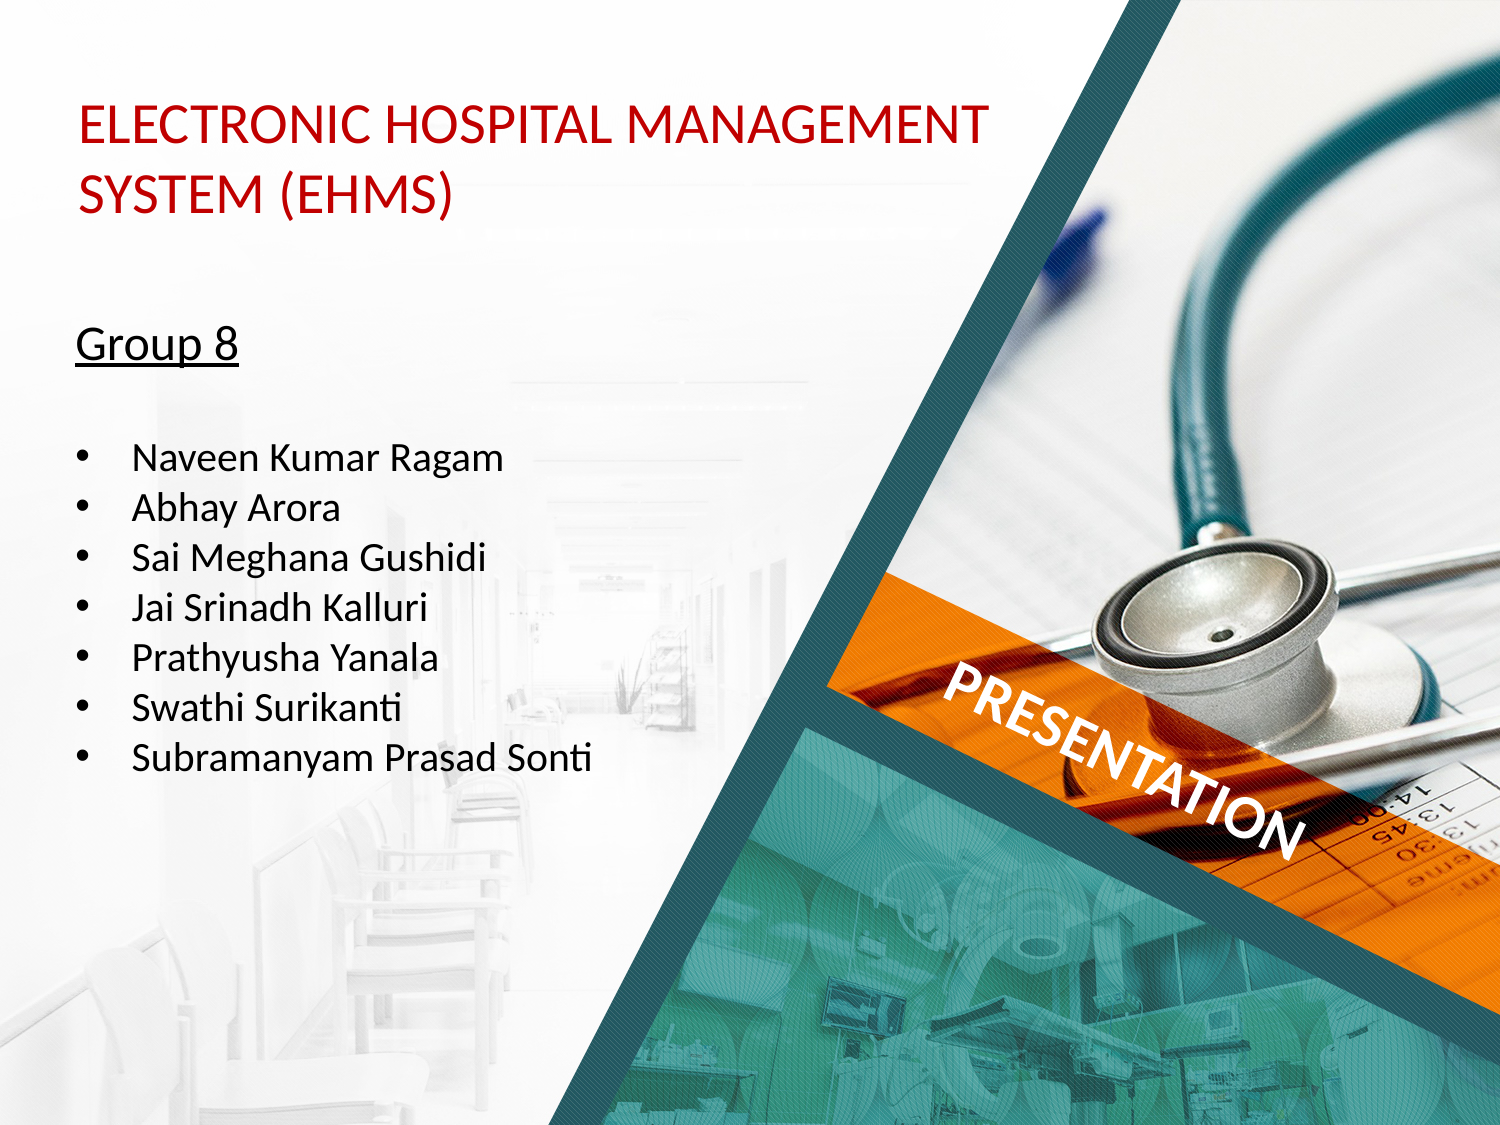

ELECTRONIC HOSPITAL MANAGEMENT SYSTEM (EHMS)
Group 8

Naveen Kumar Ragam
Abhay Arora
Sai Meghana Gushidi
Jai Srinadh Kalluri
Prathyusha Yanala
Swathi Surikanti
Subramanyam Prasad Sonti

PRESENTATION